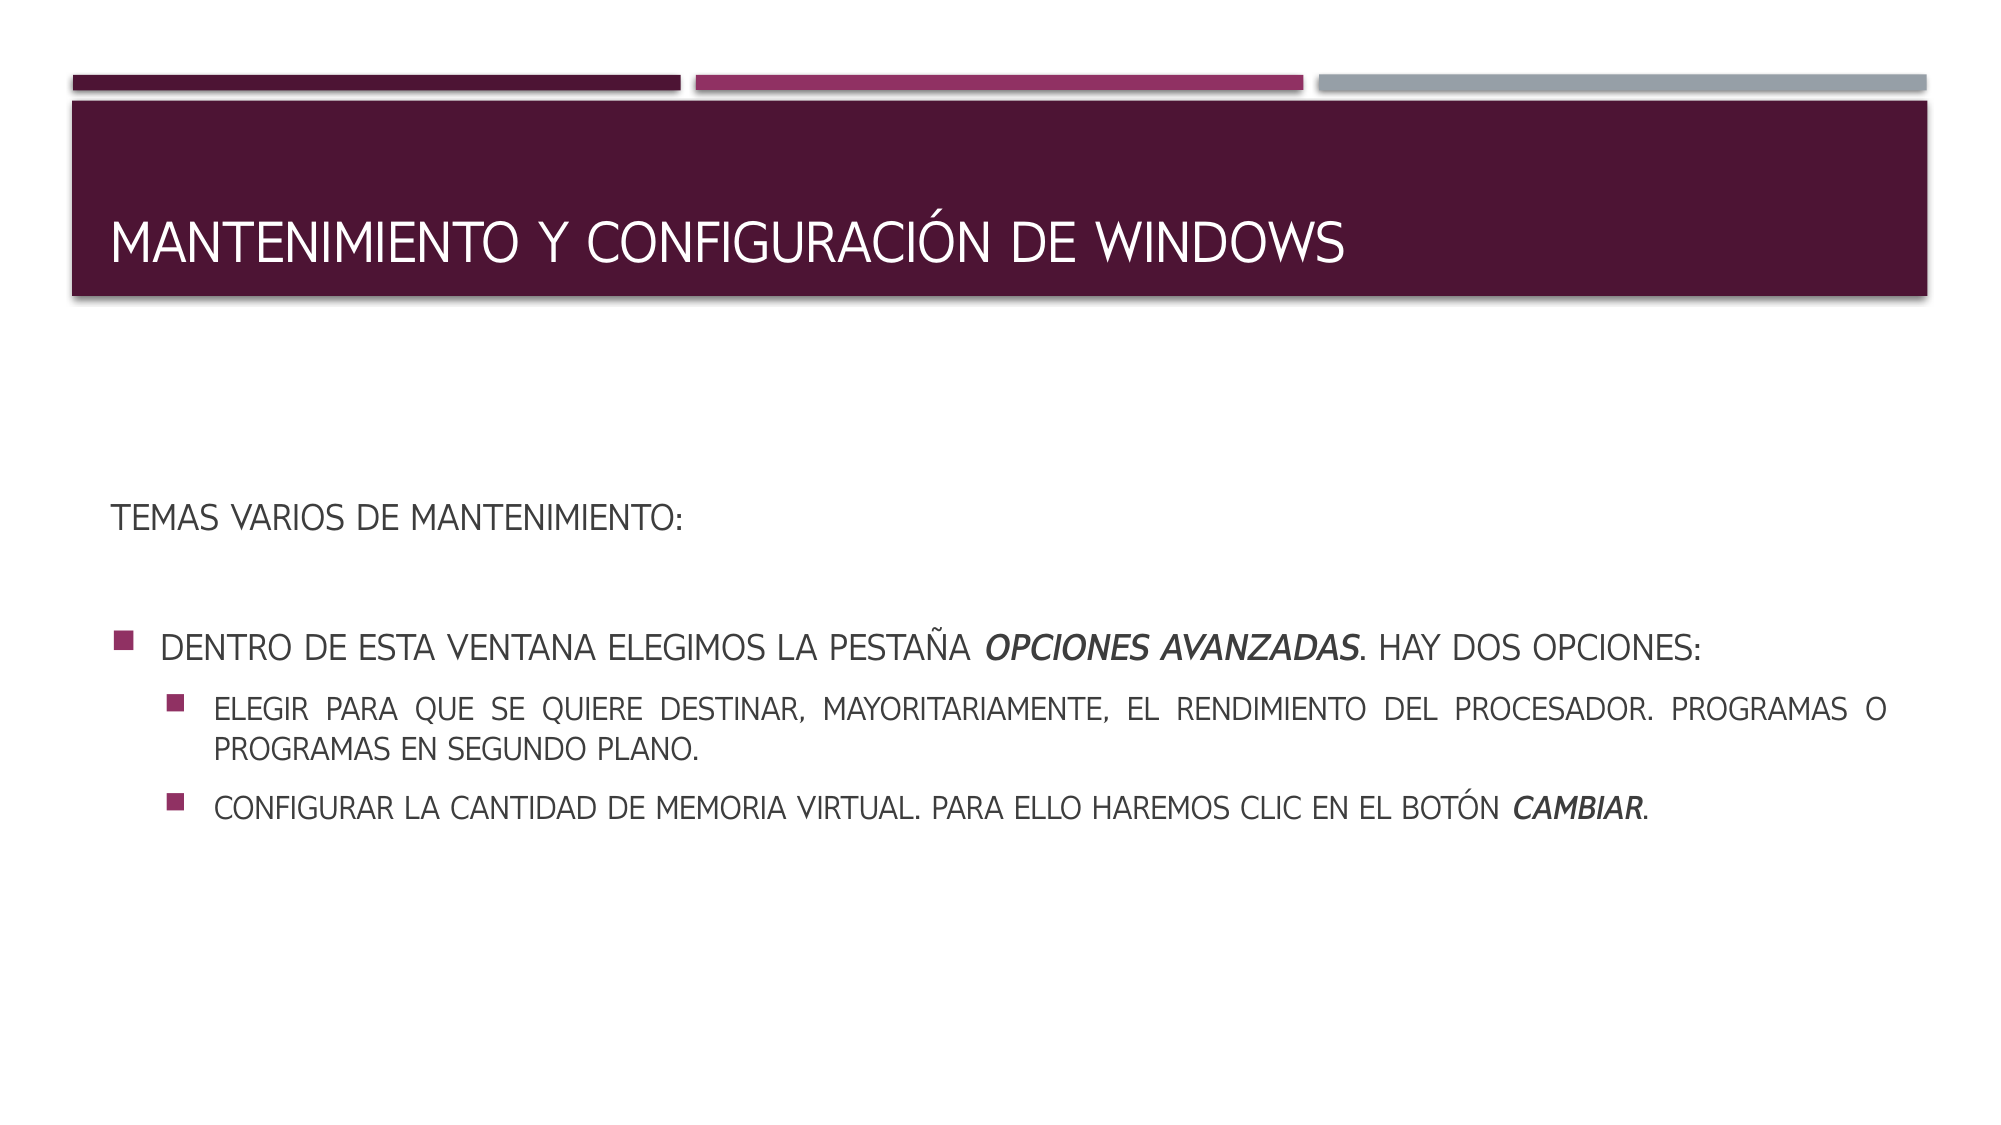

# MANTENIMIENTO Y CONFIGURACIÓN DE WINDOWS
TEMAS VARIOS DE MANTENIMIENTO:

DENTRO DE ESTA VENTANA ELEGIMOS LA PESTAÑA OPCIONES AVANZADAS. HAY DOS OPCIONES:
ELEGIR PARA QUE SE QUIERE DESTINAR, MAYORITARIAMENTE, EL RENDIMIENTO DEL PROCESADOR. PROGRAMAS O PROGRAMAS EN SEGUNDO PLANO.
CONFIGURAR LA CANTIDAD DE MEMORIA VIRTUAL. PARA ELLO HAREMOS CLIC EN EL BOTÓN CAMBIAR.